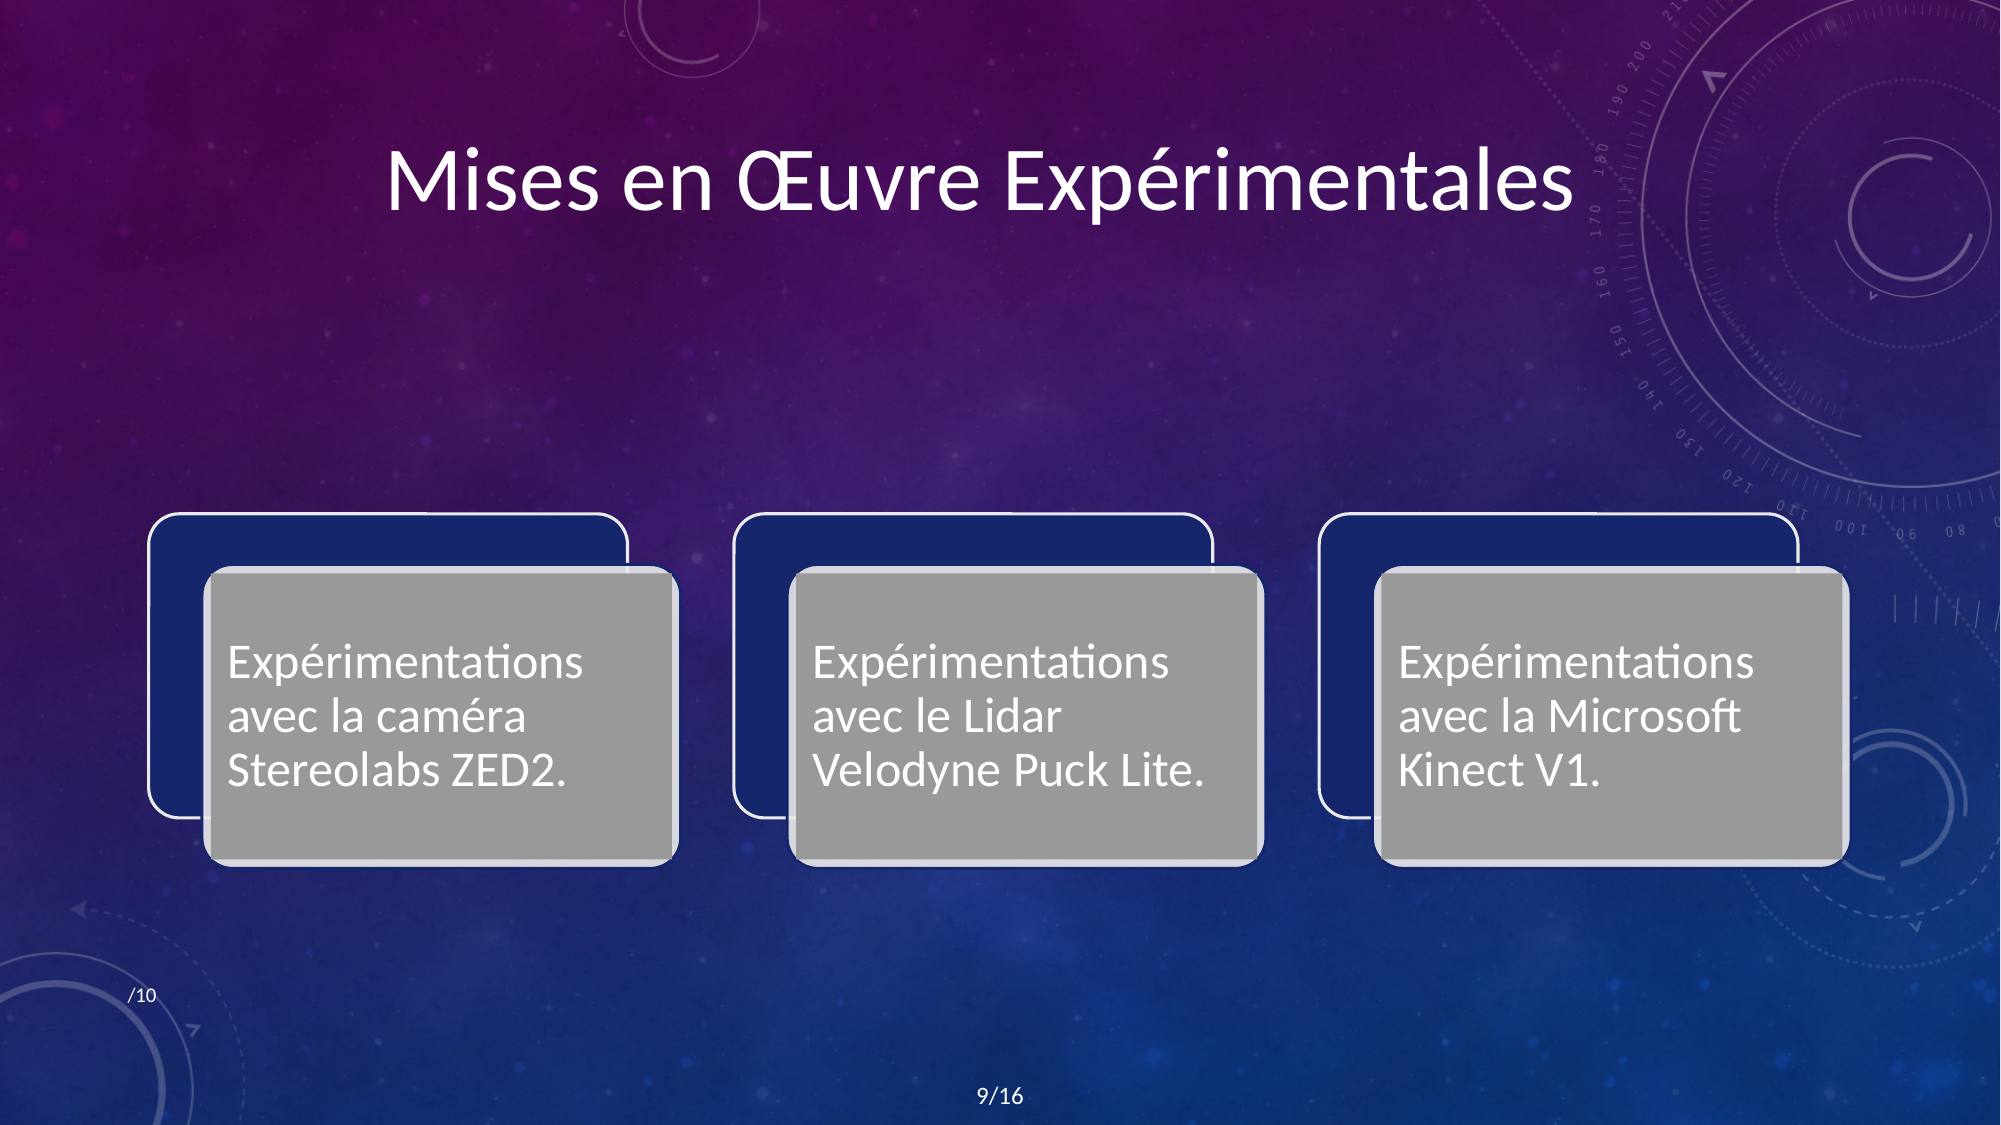

Mises en Œuvre Expérimentales

Expérimentations avec la caméra Stereolabs ZED2.
Expérimentations avec le Lidar Velodyne Puck Lite.
Expérimentations avec la Microsoft Kinect V1.
/10
9/16